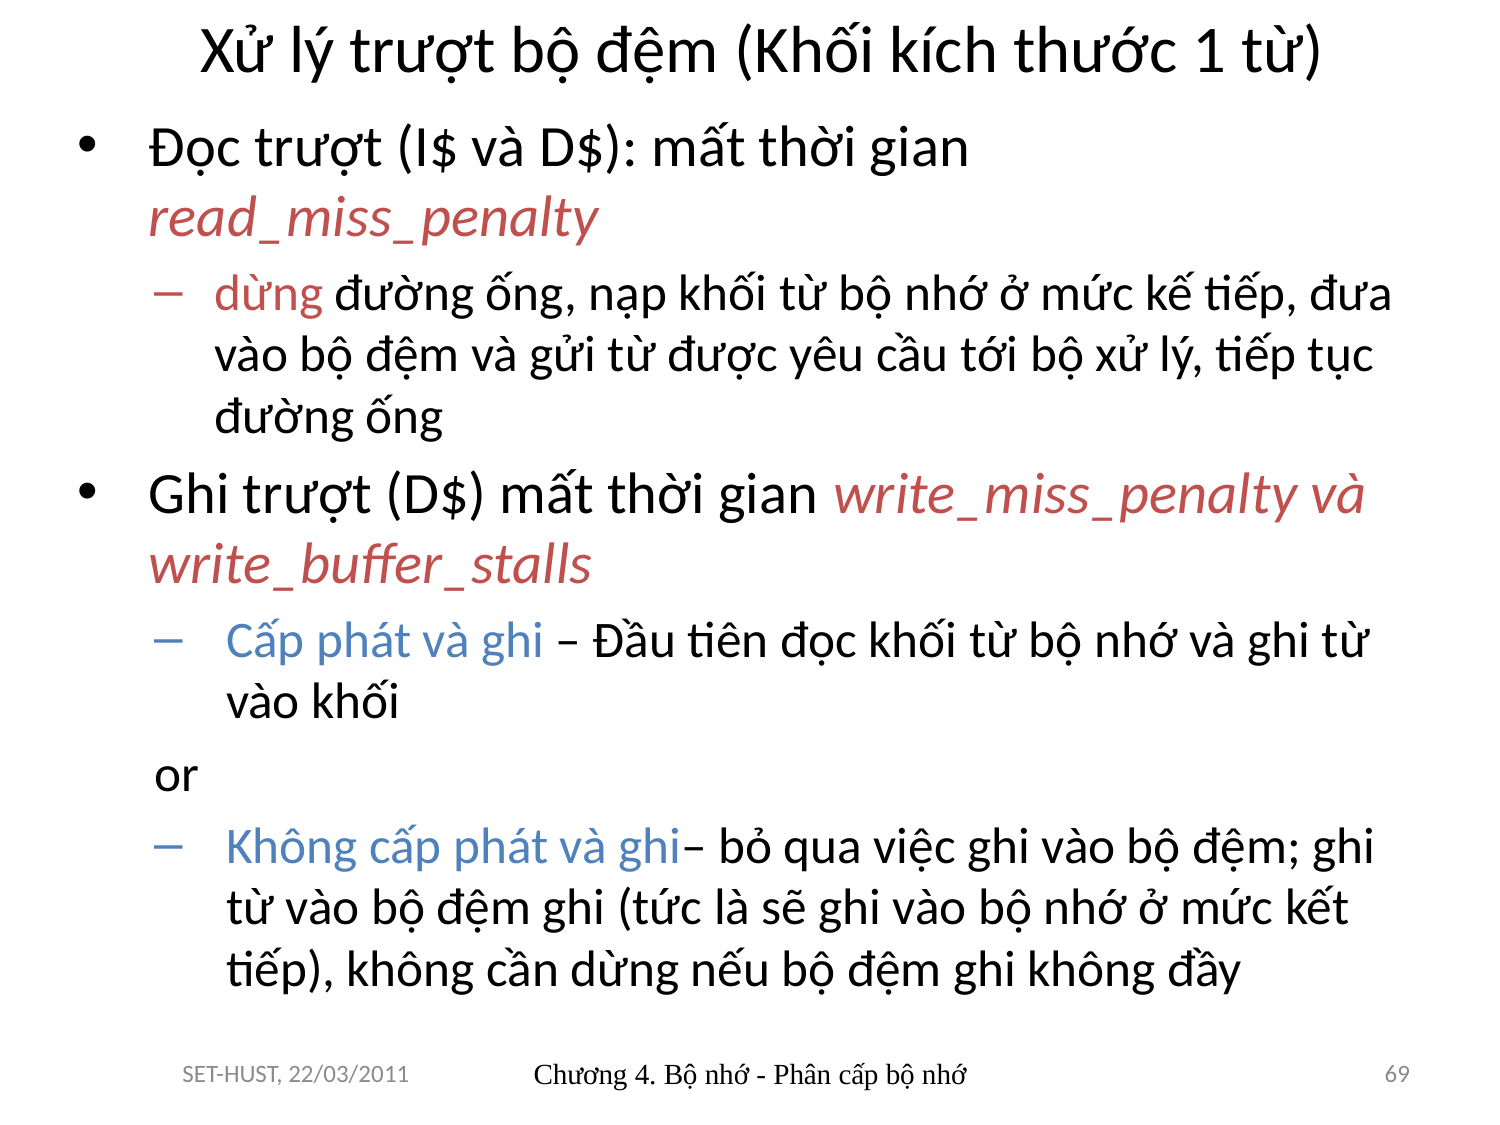

# Xử lý trượt bộ đệm (Khối kích thước 1 từ)
Đọc trượt (I$ và D$): mất thời gian read_miss_penalty
dừng đường ống, nạp khối từ bộ nhớ ở mức kế tiếp, đưa vào bộ đệm và gửi từ được yêu cầu tới bộ xử lý, tiếp tục đường ống
Ghi trượt (D$) mất thời gian write_miss_penalty và write_buffer_stalls
Cấp phát và ghi – Đầu tiên đọc khối từ bộ nhớ và ghi từ vào khối
or
Không cấp phát và ghi– bỏ qua việc ghi vào bộ đệm; ghi từ vào bộ đệm ghi (tức là sẽ ghi vào bộ nhớ ở mức kết tiếp), không cần dừng nếu bộ đệm ghi không đầy
SET-HUST, 22/03/2011
Chương 4. Bộ nhớ - Phân cấp bộ nhớ
69